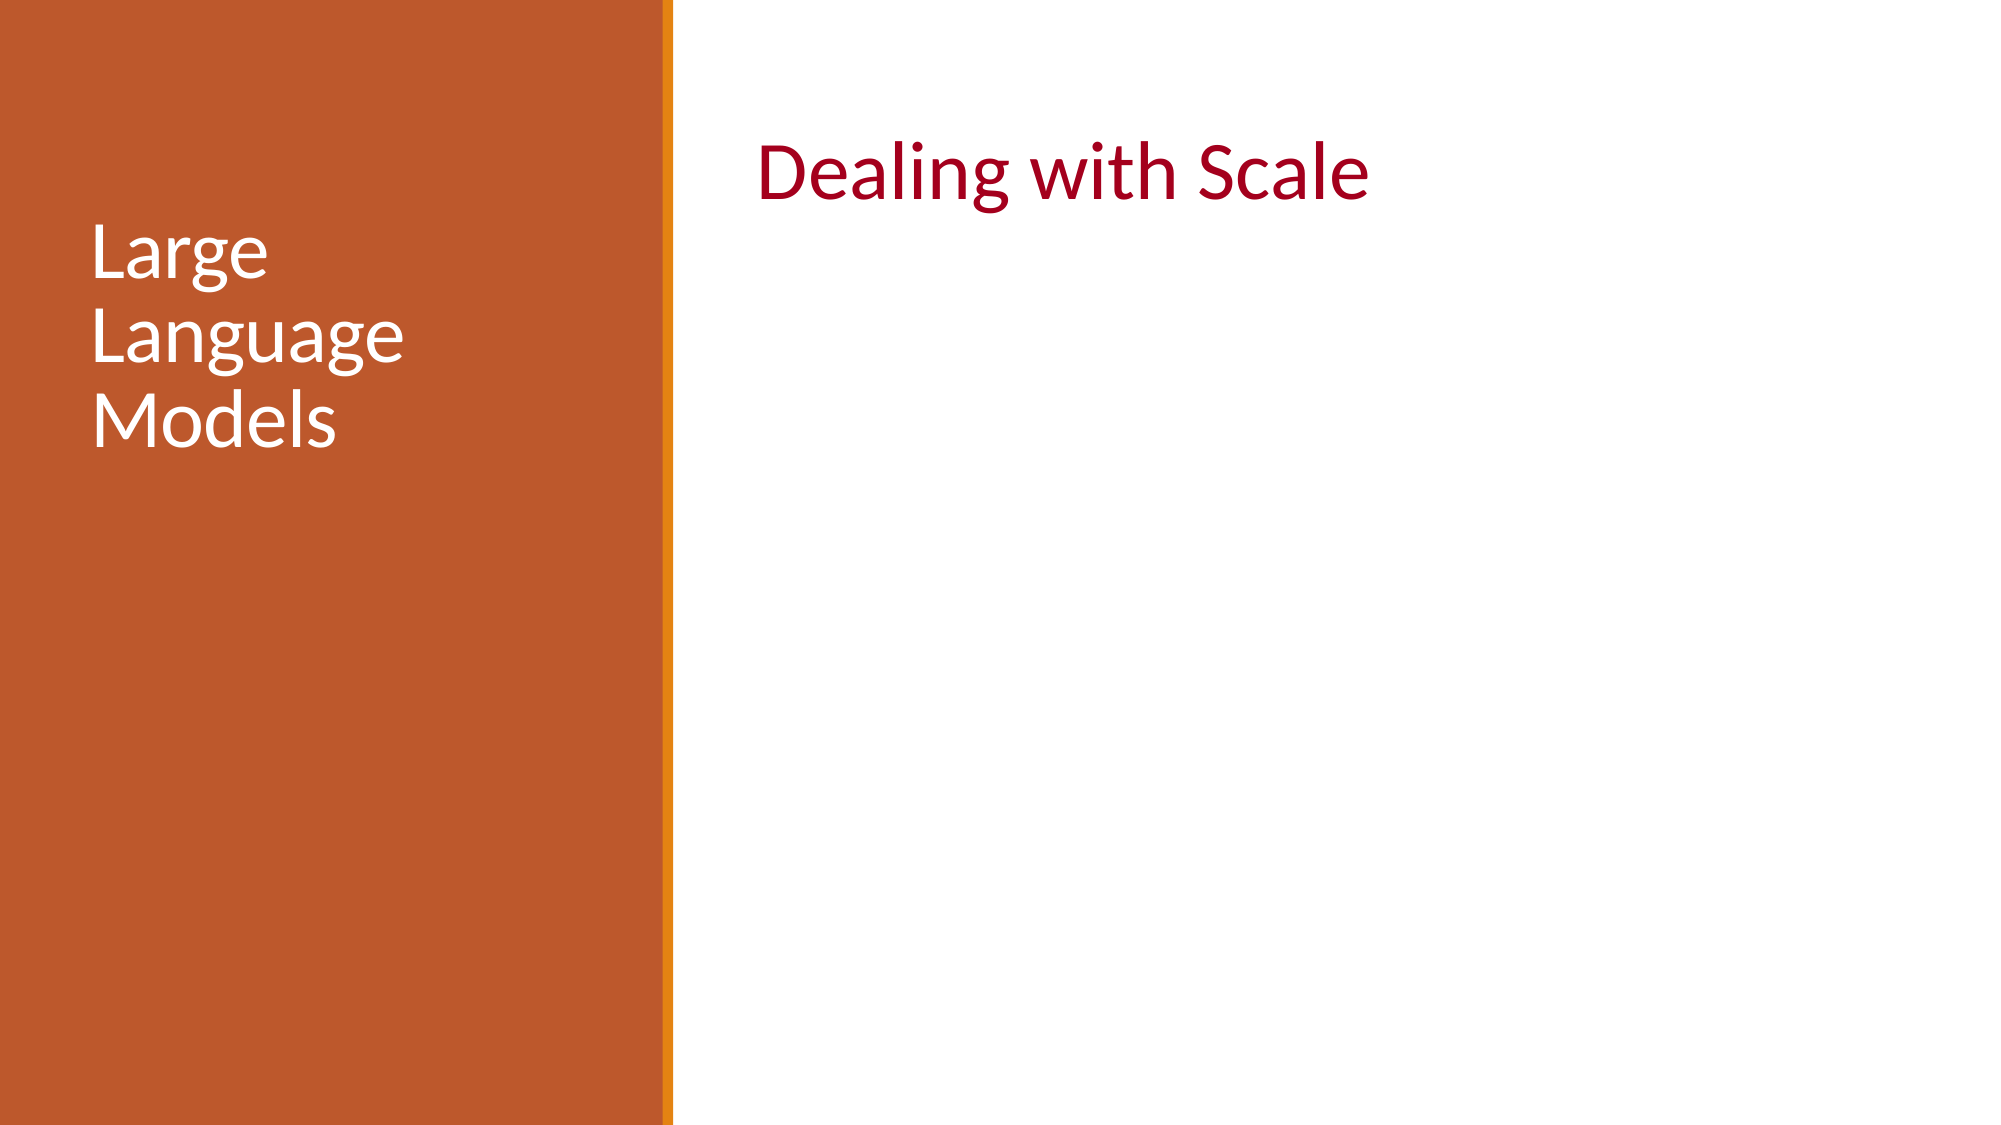

# Large Language Models
Dealing with Scale